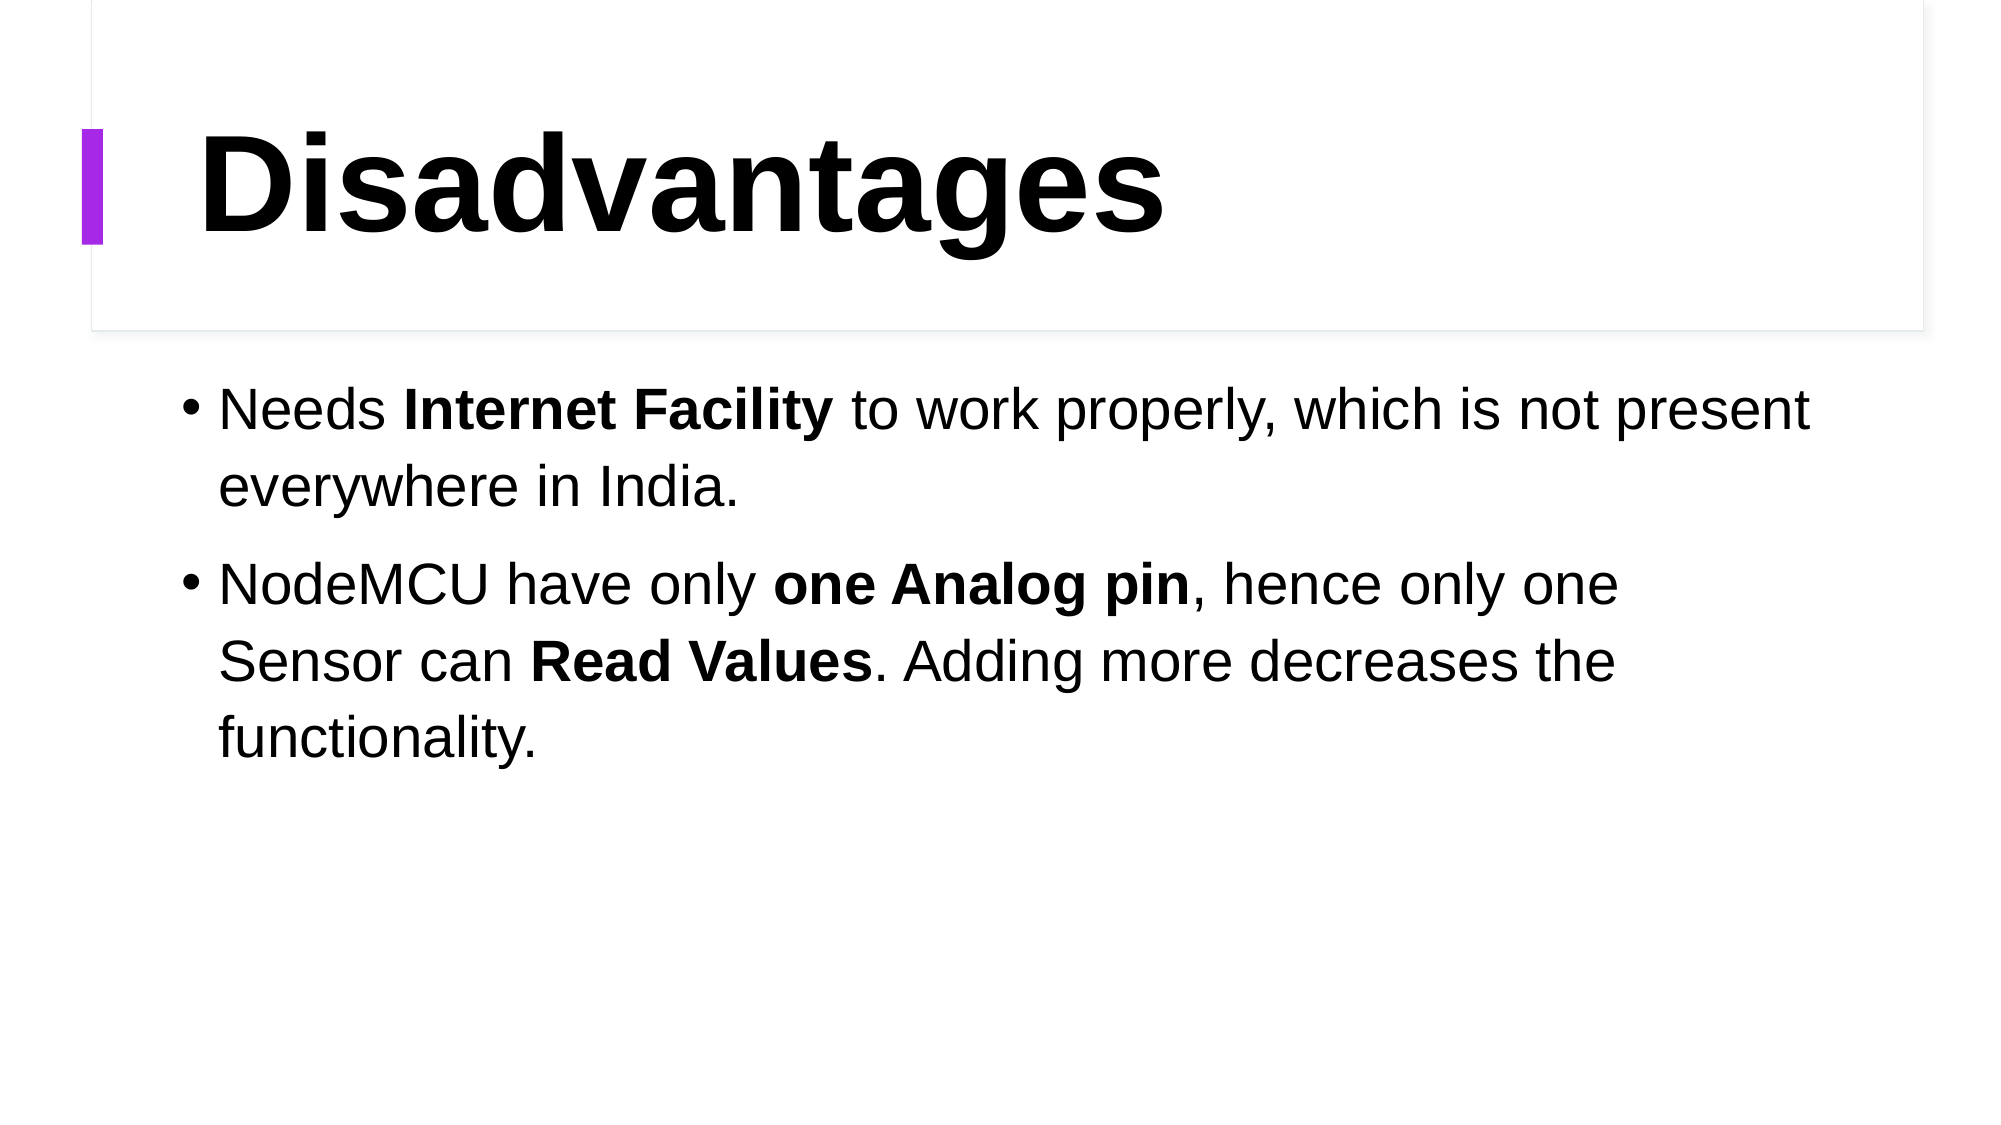

# Disadvantages
Needs Internet Facility to work properly, which is not present everywhere in India.
NodeMCU have only one Analog pin, hence only one Sensor can Read Values. Adding more decreases the functionality.